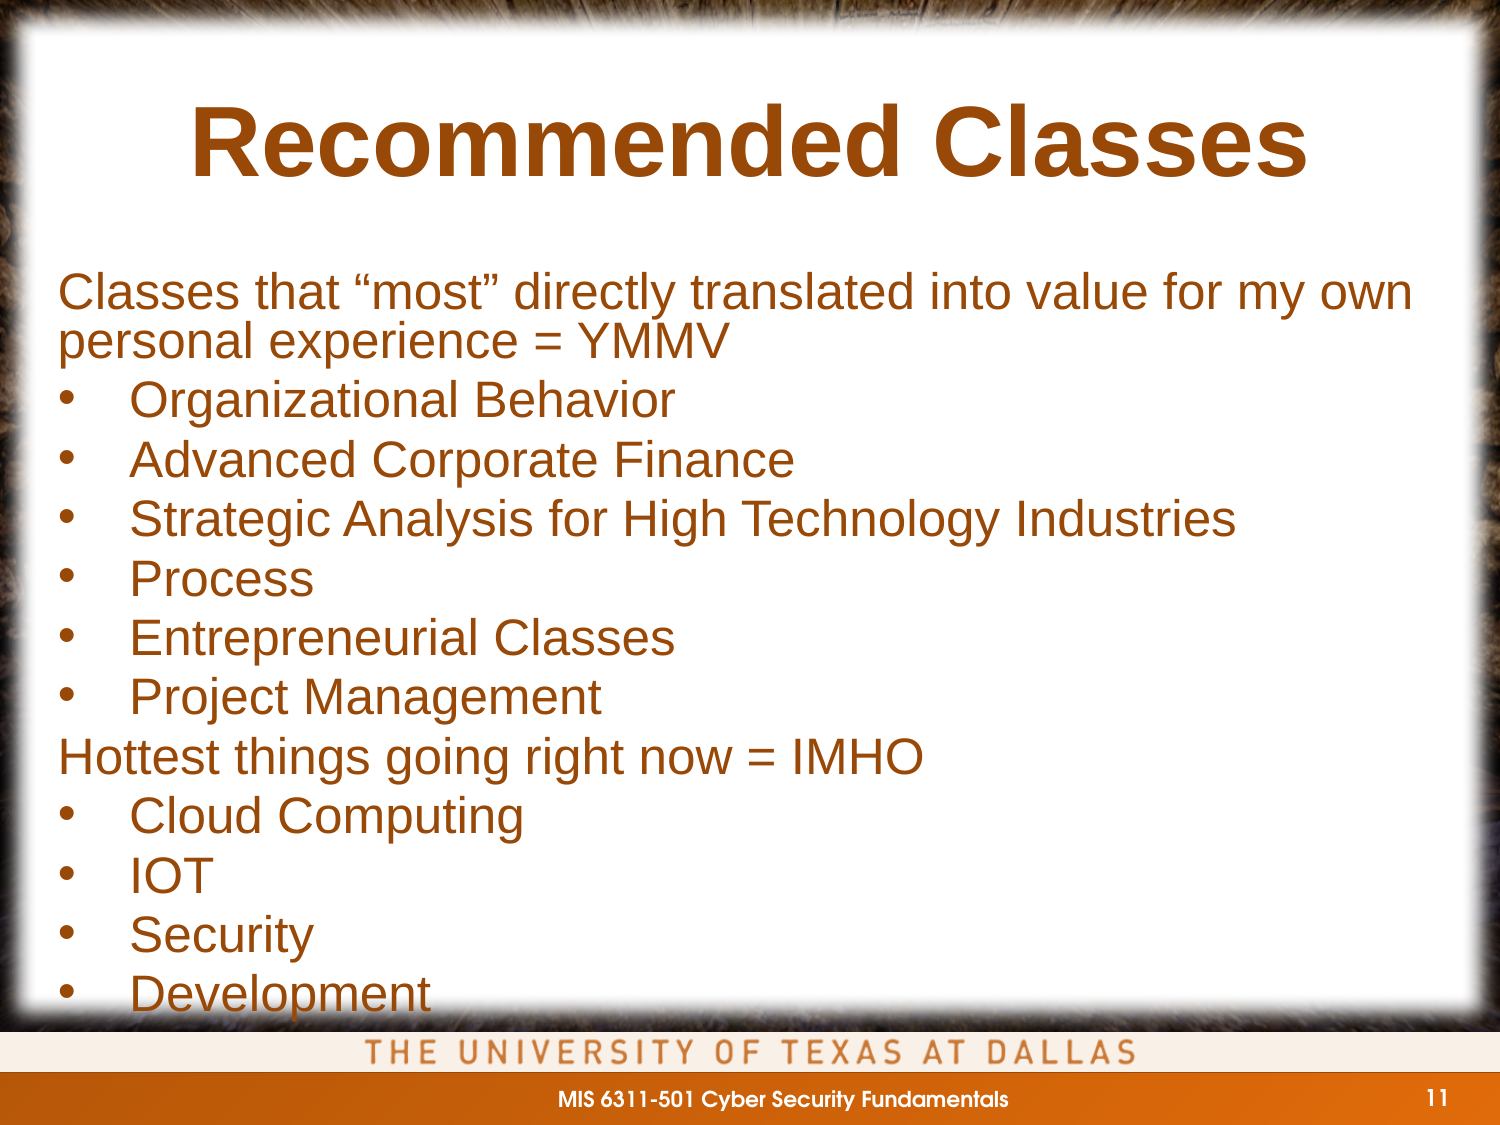

# Recommended Classes
Classes that “most” directly translated into value for my own personal experience = YMMV
Organizational Behavior
Advanced Corporate Finance
Strategic Analysis for High Technology Industries
Process
Entrepreneurial Classes
Project Management
Hottest things going right now = IMHO
Cloud Computing
IOT
Security
Development
11